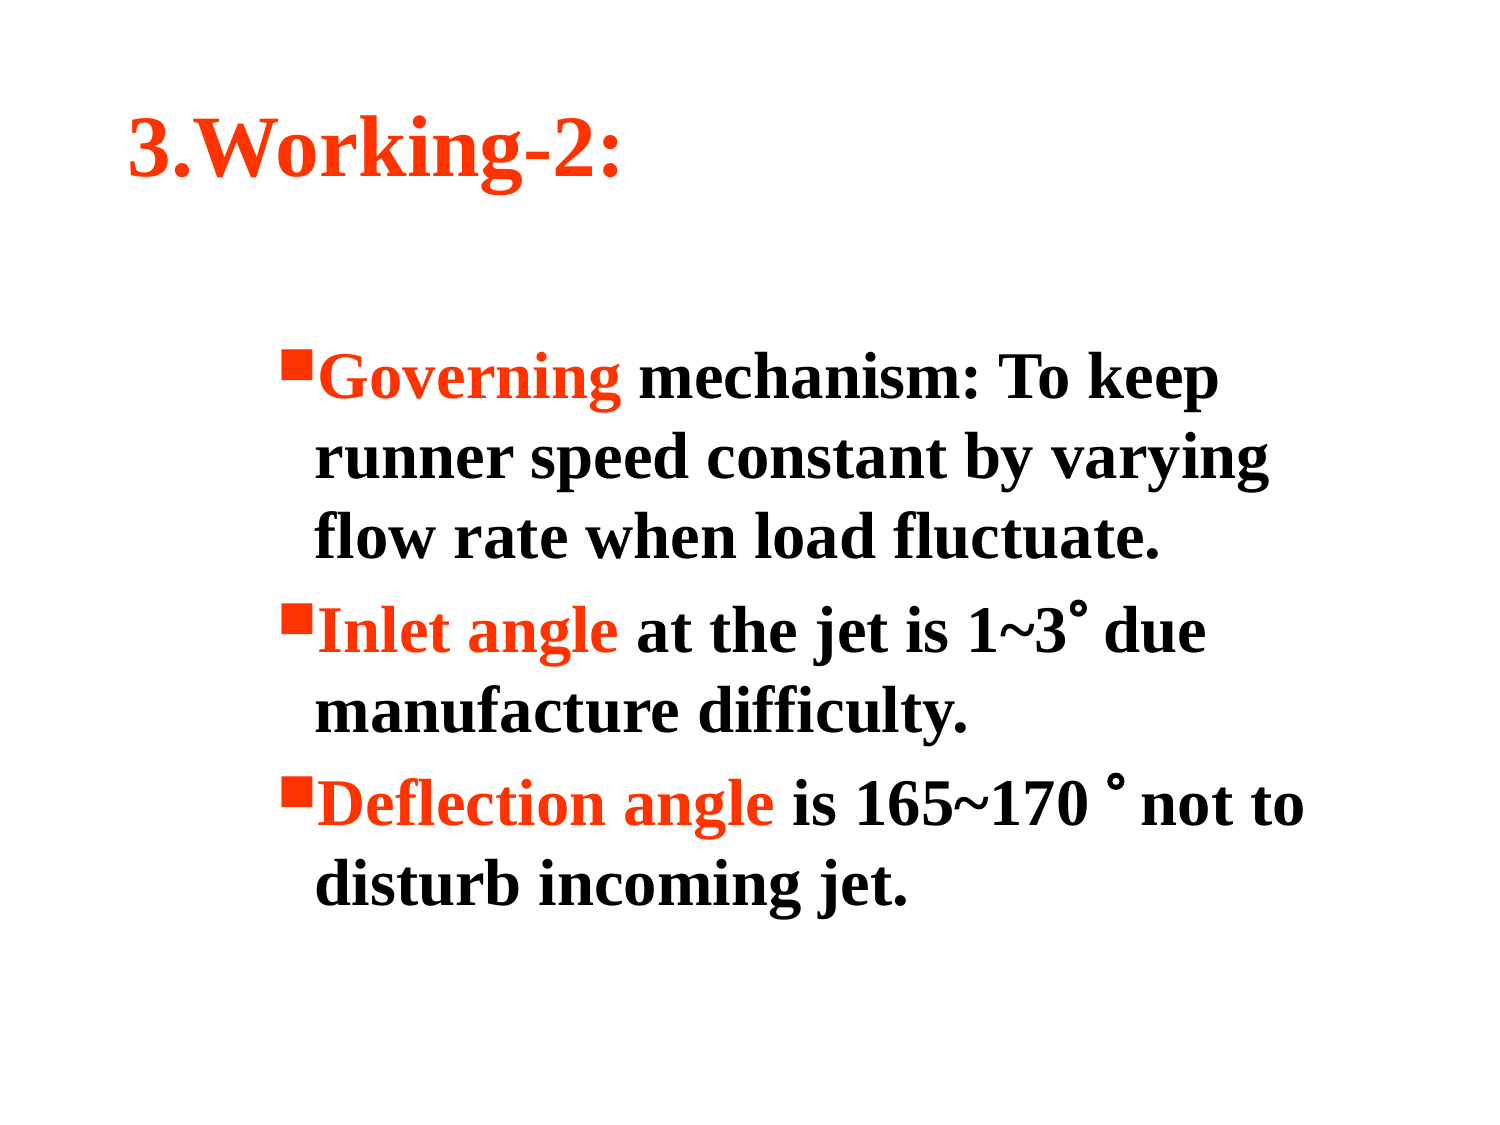

3.Working-2:
Governing mechanism: To keep runner speed constant by varying flow rate when load fluctuate.
Inlet angle at the jet is 1~3° due manufacture difficulty.
Deflection angle is 165~170 ° not to disturb incoming jet.